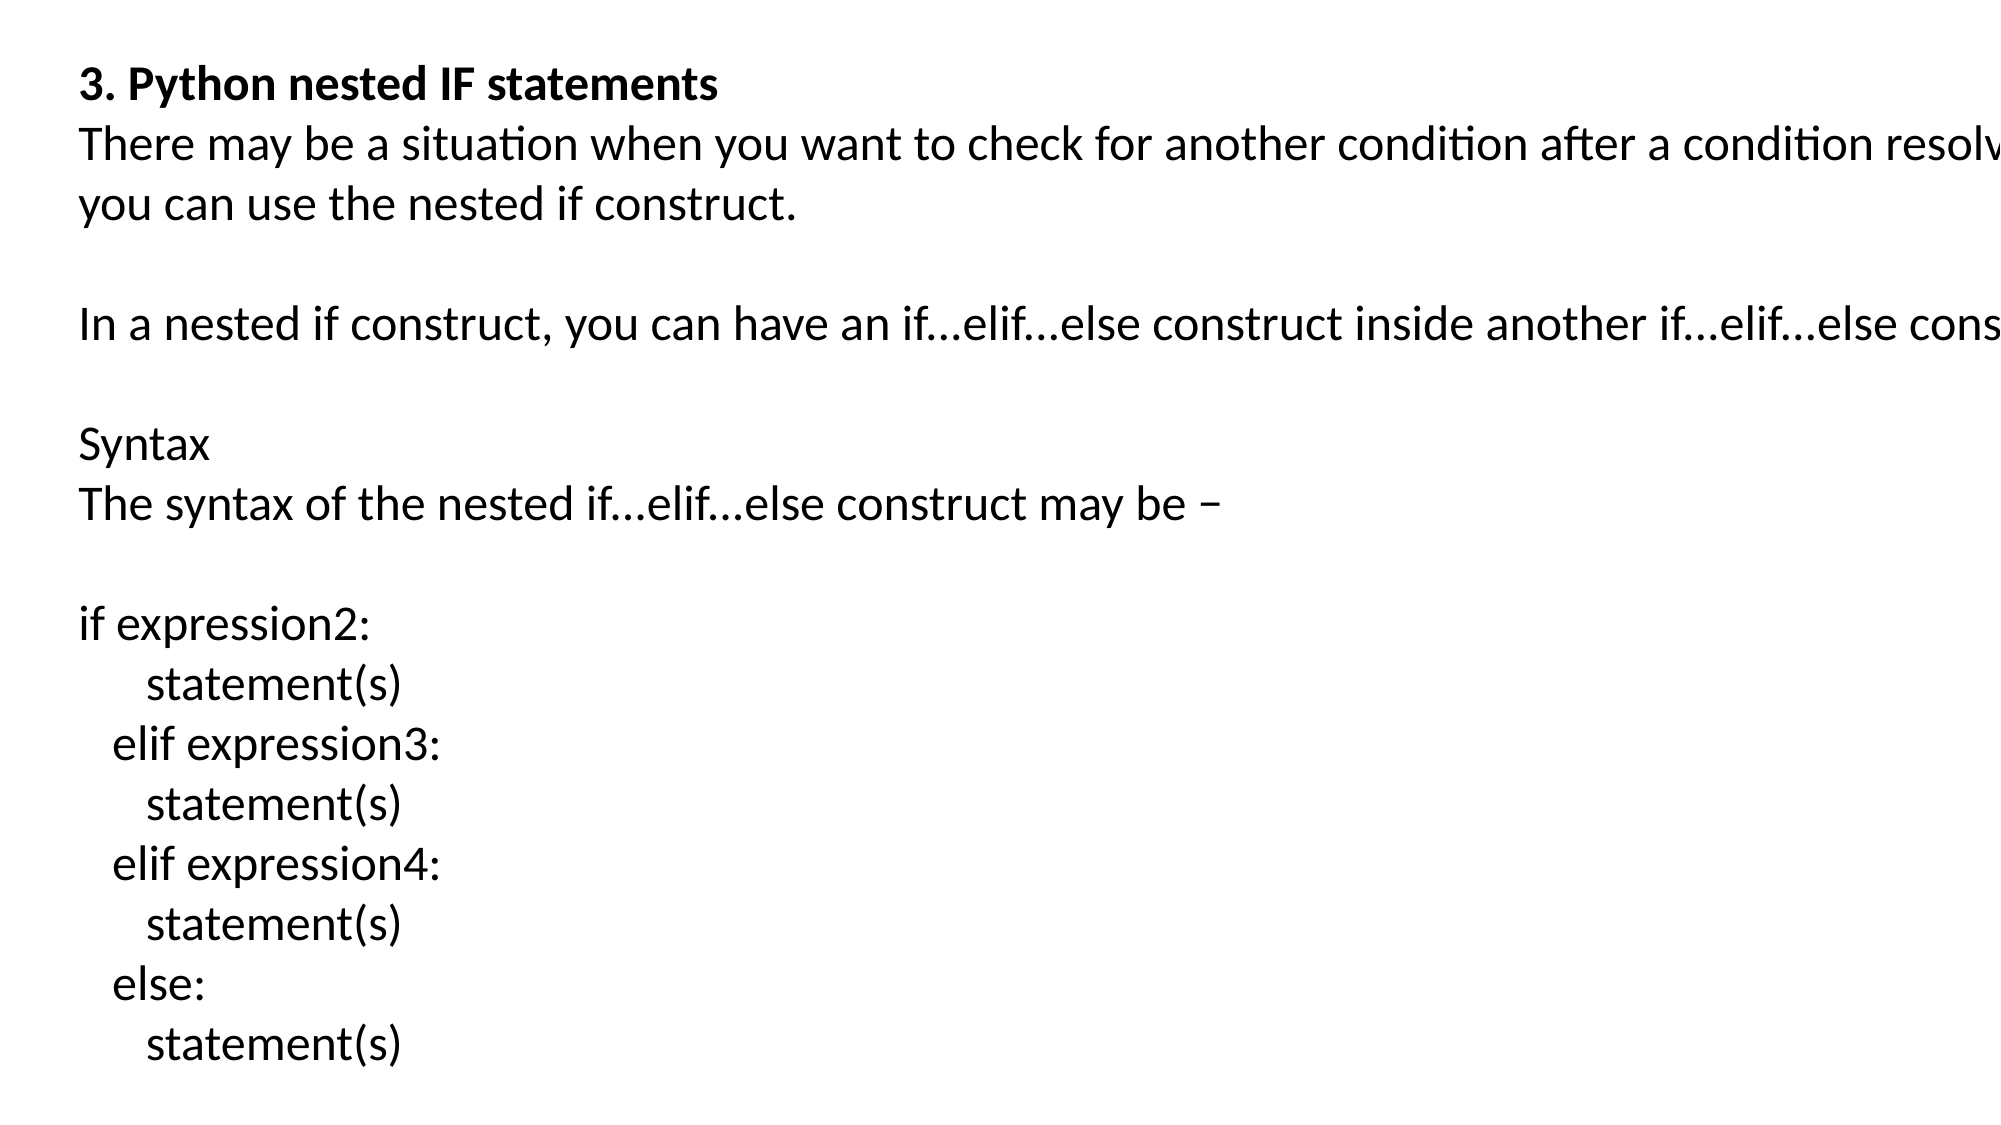

3. Python nested IF statements
There may be a situation when you want to check for another condition after a condition resolves to true. In such a situation,
you can use the nested if construct.

In a nested if construct, you can have an if...elif...else construct inside another if...elif...else construct.

Syntax
The syntax of the nested if...elif...else construct may be −

if expression2:
      statement(s)
   elif expression3:
      statement(s)
   elif expression4:
      statement(s)
   else:
      statement(s)